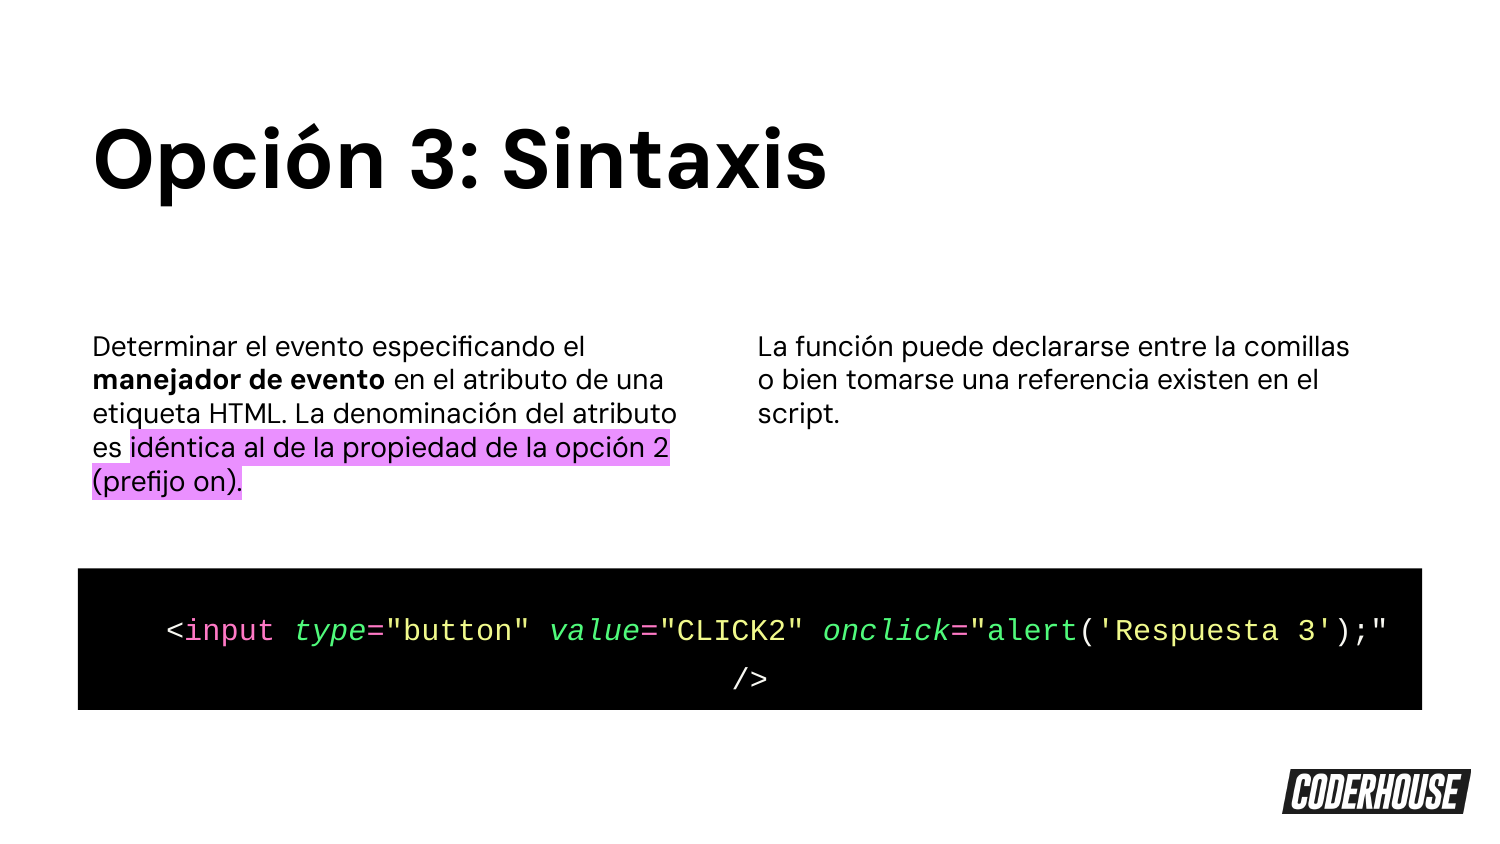

Opción 3: Sintaxis
Determinar el evento especificando el manejador de evento en el atributo de una etiqueta HTML. La denominación del atributo es idéntica al de la propiedad de la opción 2 (prefijo on).
La función puede declararse entre la comillas o bien tomarse una referencia existen en el script.

   <input type="button" value="CLICK2" onclick="alert('Respuesta 3');" />